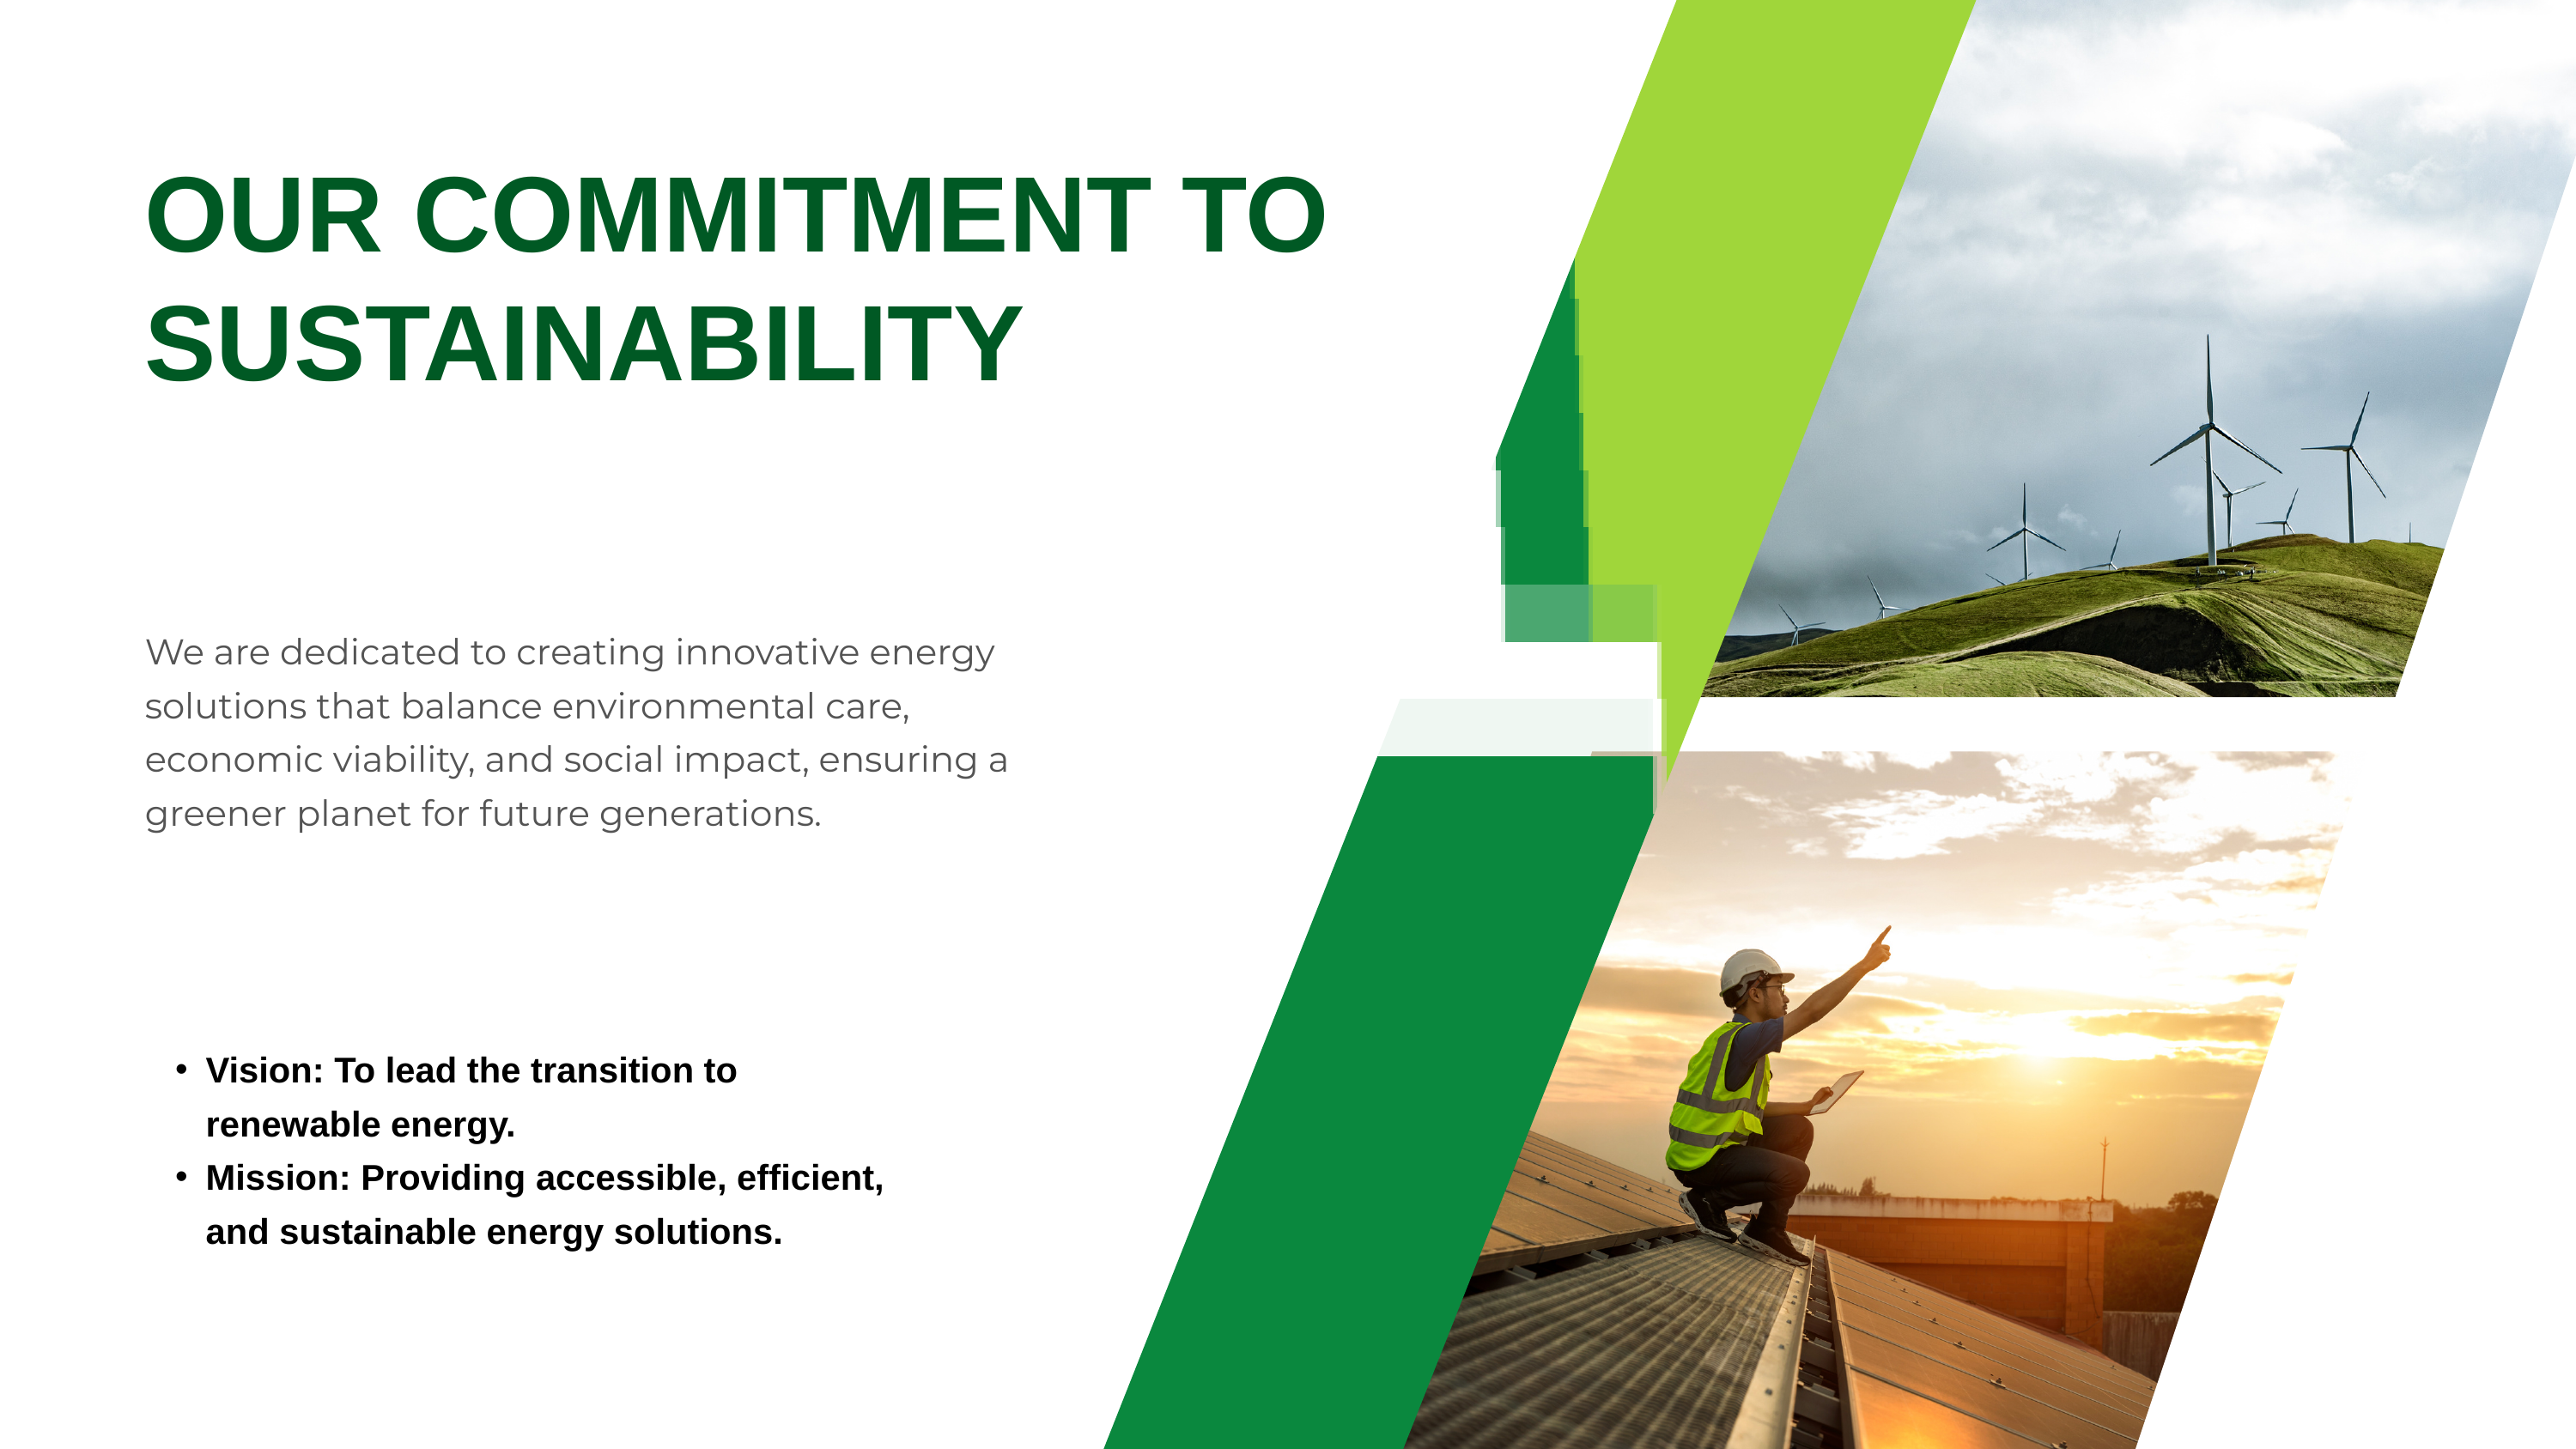

OUR COMMITMENT TO SUSTAINABILITY

We are dedicated to creating innovative energy solutions that balance environmental care, economic viability, and social impact, ensuring a greener planet for future generations.

Vision: To lead the transition to renewable energy.
Mission: Providing accessible, efficient, and sustainable energy solutions.